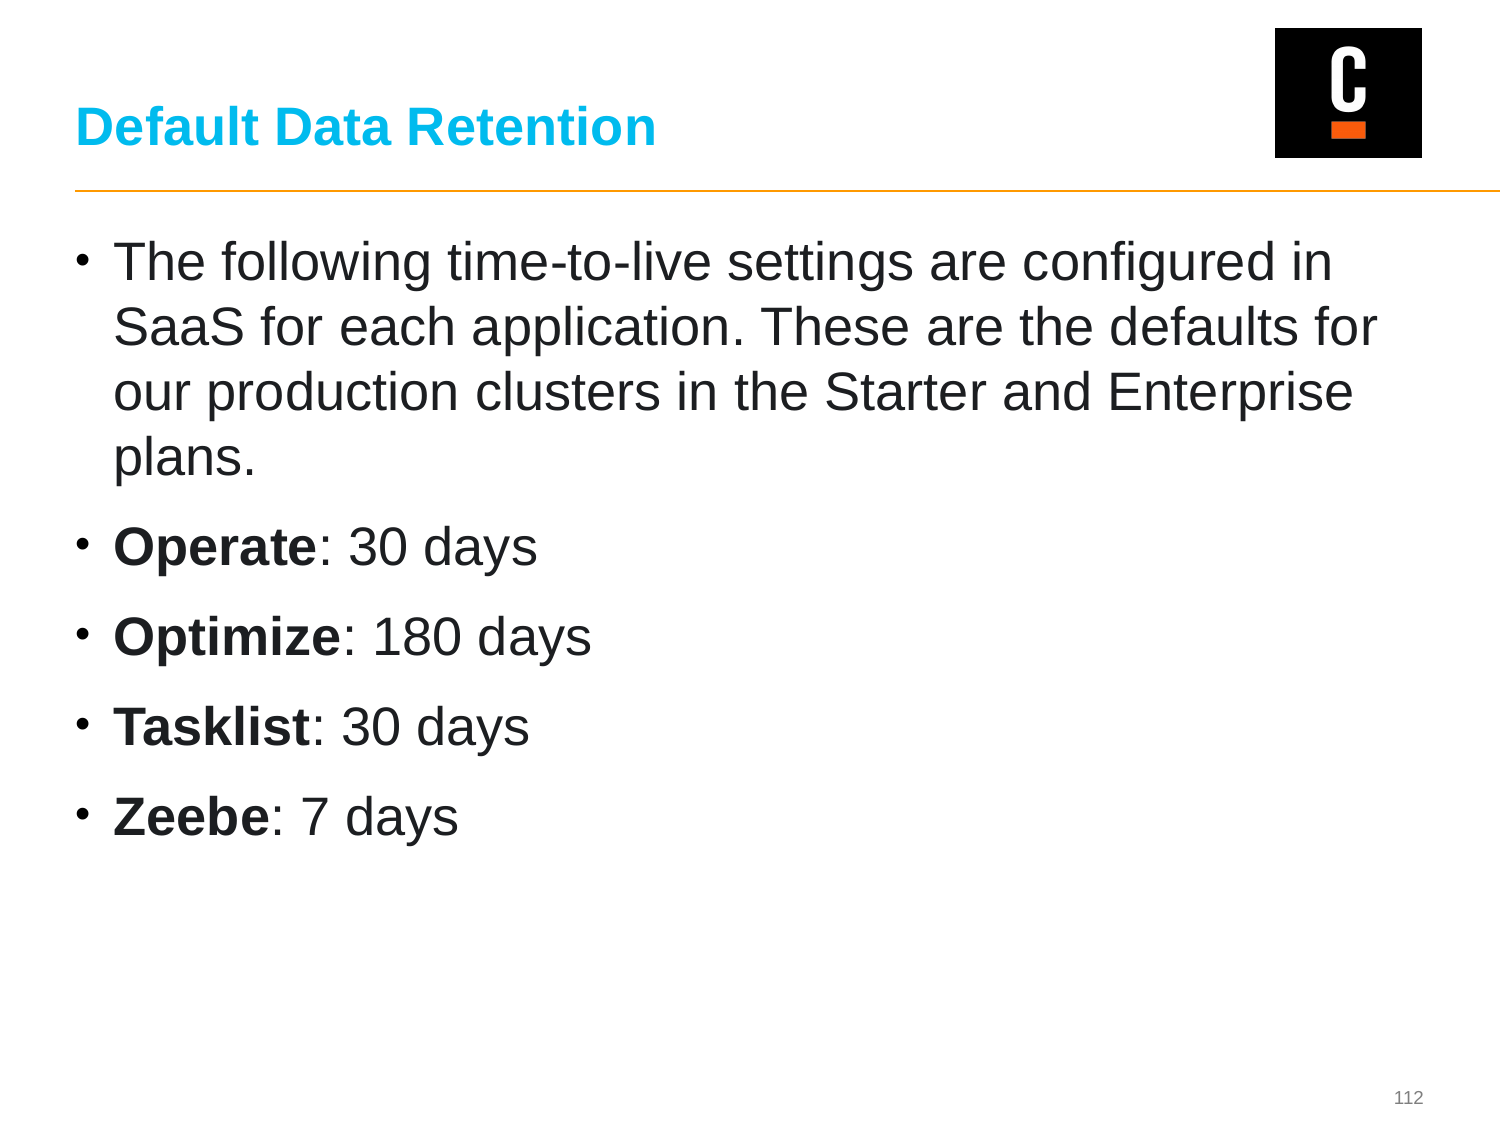

# Default Data Retention
The following time-to-live settings are configured in SaaS for each application. These are the defaults for our production clusters in the Starter and Enterprise plans.
Operate: 30 days
Optimize: 180 days
Tasklist: 30 days
Zeebe: 7 days